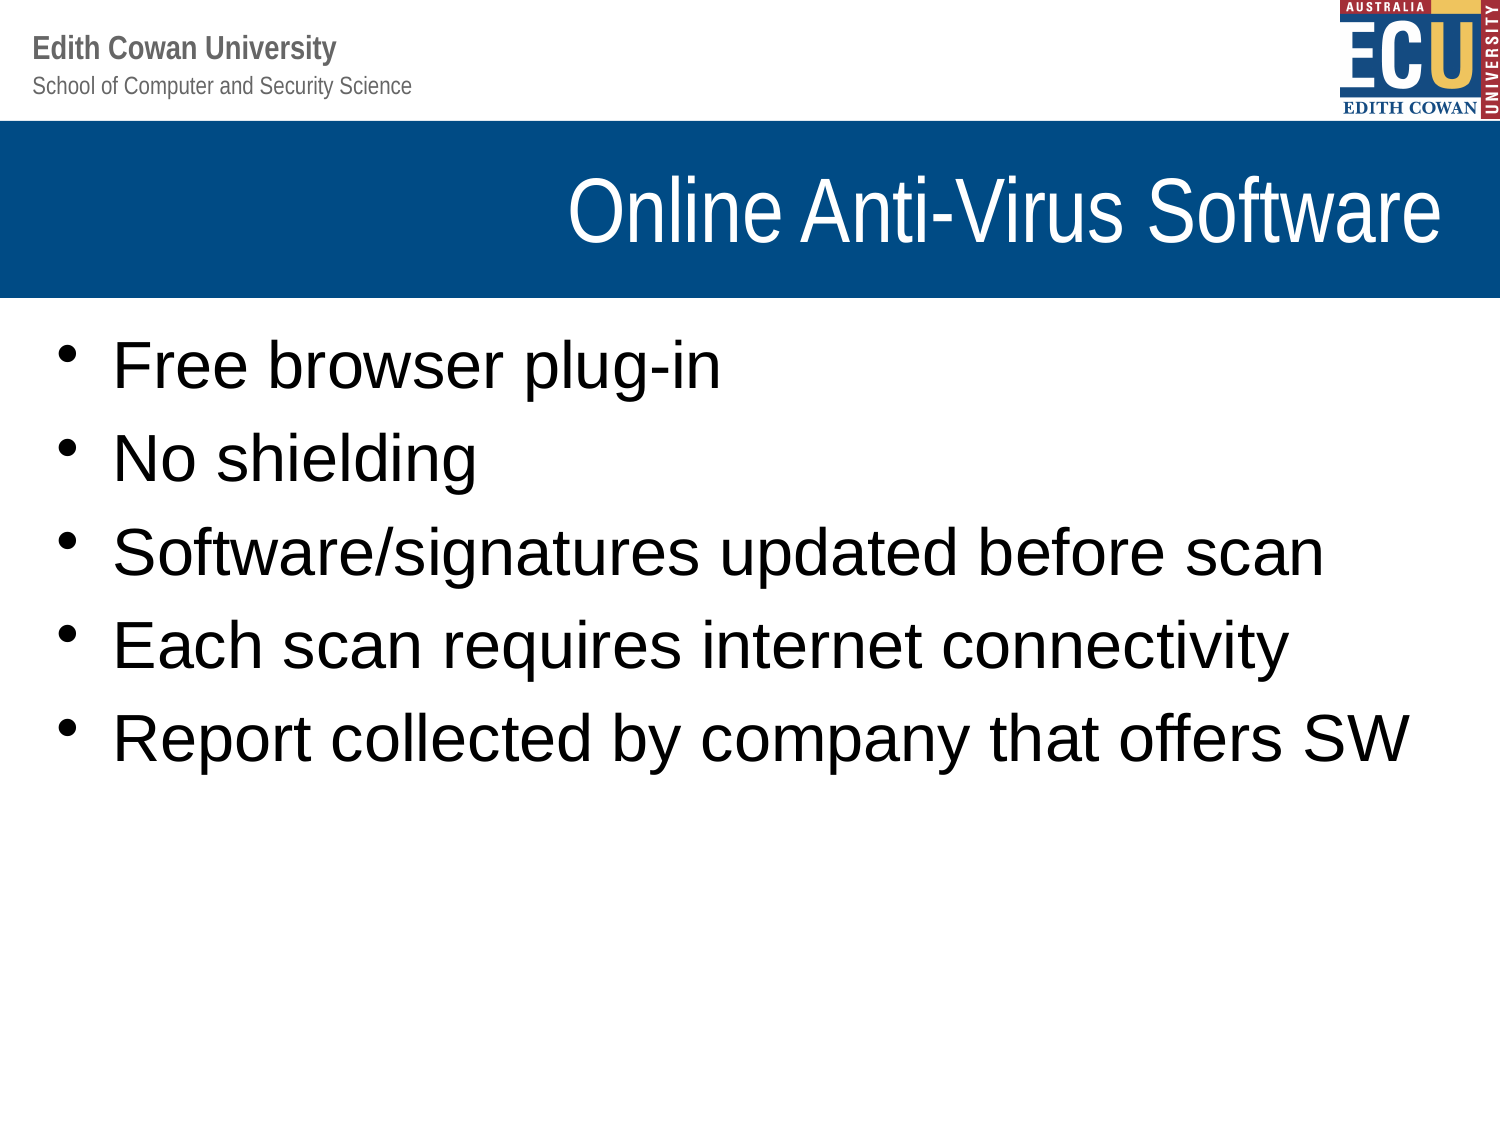

# Online Anti-Virus Software
Free browser plug-in
No shielding
Software/signatures updated before scan
Each scan requires internet connectivity
Report collected by company that offers SW